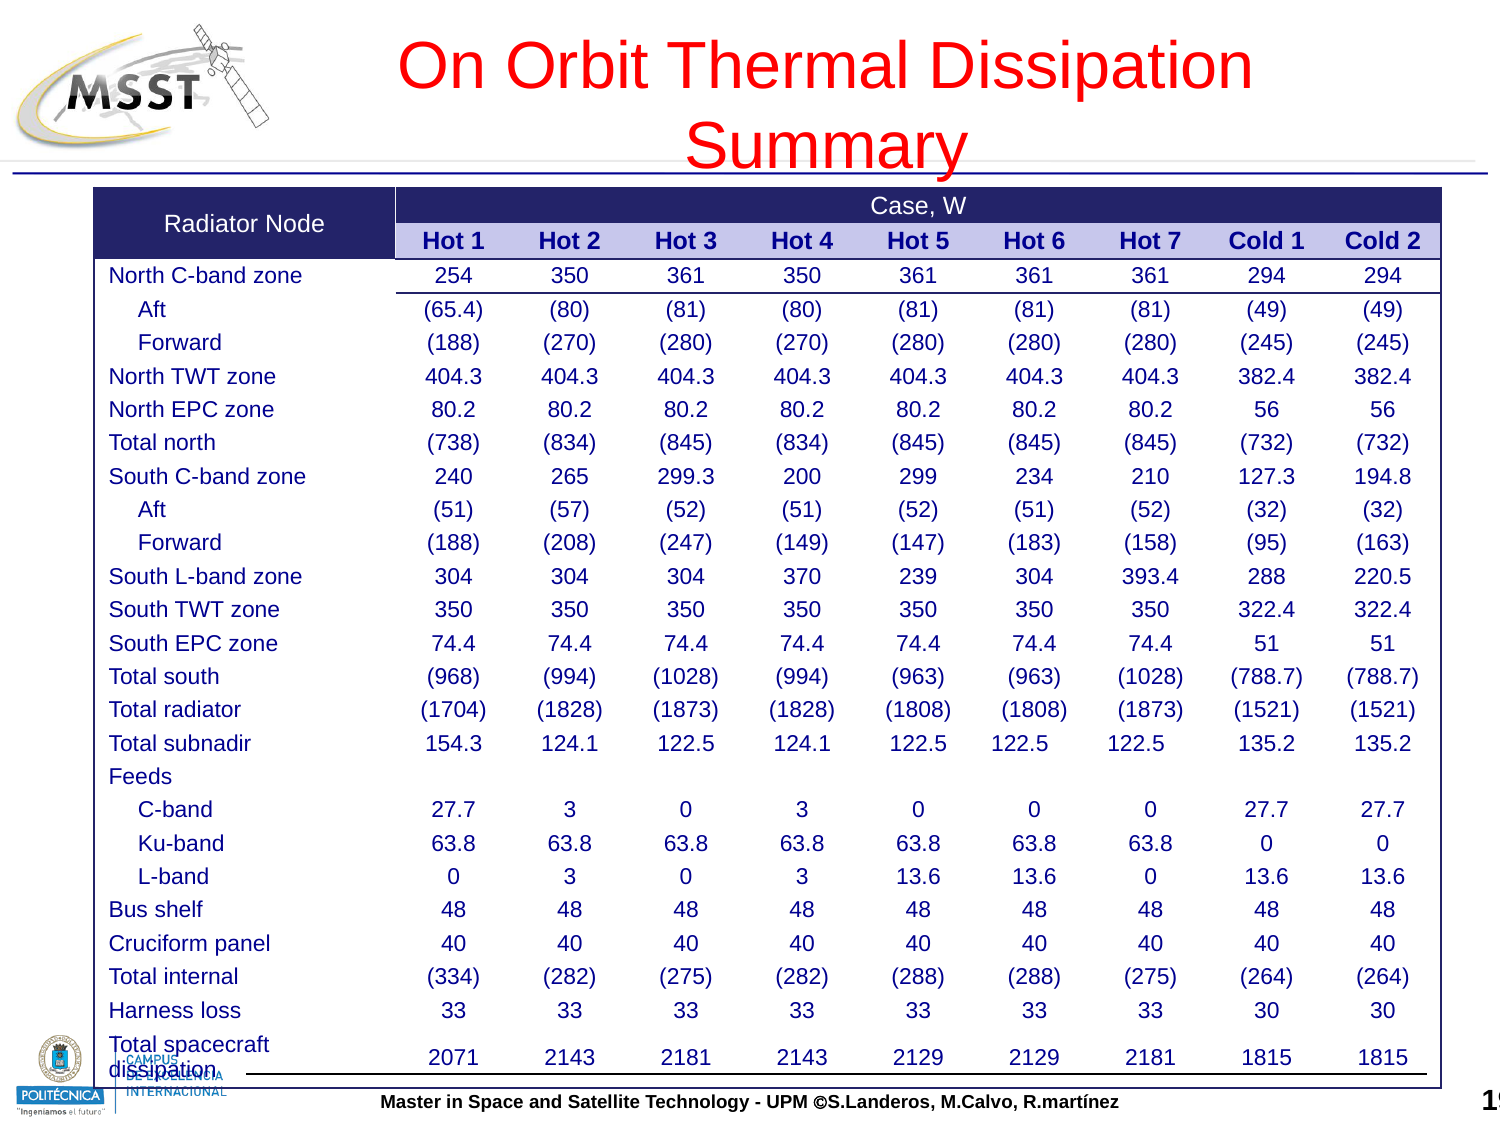

On Orbit Thermal Dissipation Summary
| Radiator Node | Case, W |  |  |  |  |  |  |  |  |
| --- | --- | --- | --- | --- | --- | --- | --- | --- | --- |
|  | Hot 1 | Hot 2 | Hot 3 | Hot 4 | Hot 5 | Hot 6 | Hot 7 | Cold 1 | Cold 2 |
| North C-band zone | 254 | 350 | 361 | 350 | 361 | 361 | 361 | 294 | 294 |
| Aft | (65.4) | (80) | (81) | (80) | (81) | (81) | (81) | (49) | (49) |
| Forward | (188) | (270) | (280) | (270) | (280) | (280) | (280) | (245) | (245) |
| North TWT zone | 404.3 | 404.3 | 404.3 | 404.3 | 404.3 | 404.3 | 404.3 | 382.4 | 382.4 |
| North EPC zone | 80.2 | 80.2 | 80.2 | 80.2 | 80.2 | 80.2 | 80.2 | 56 | 56 |
| Total north | (738) | (834) | (845) | (834) | (845) | (845) | (845) | (732) | (732) |
| South C-band zone | 240 | 265 | 299.3 | 200 | 299 | 234 | 210 | 127.3 | 194.8 |
| Aft | (51) | (57) | (52) | (51) | (52) | (51) | (52) | (32) | (32) |
| Forward | (188) | (208) | (247) | (149) | (147) | (183) | (158) | (95) | (163) |
| South L-band zone | 304 | 304 | 304 | 370 | 239 | 304 | 393.4 | 288 | 220.5 |
| South TWT zone | 350 | 350 | 350 | 350 | 350 | 350 | 350 | 322.4 | 322.4 |
| South EPC zone | 74.4 | 74.4 | 74.4 | 74.4 | 74.4 | 74.4 | 74.4 | 51 | 51 |
| Total south | (968) | (994) | (1028) | (994) | (963) | (963) | (1028) | (788.7) | (788.7) |
| Total radiator | (1704) | (1828) | (1873) | (1828) | (1808) | (1808) | (1873) | (1521) | (1521) |
| Total subnadir | 154.3 | 124.1 | 122.5 | 124.1 | 122.5 | 122.5 | 122.5 | 135.2 | 135.2 |
| Feeds |  |  |  |  |  |  |  |  |  |
| C-band | 27.7 | 3 | 0 | 3 | 0 | 0 | 0 | 27.7 | 27.7 |
| Ku-band | 63.8 | 63.8 | 63.8 | 63.8 | 63.8 | 63.8 | 63.8 | 0 | 0 |
| L-band | 0 | 3 | 0 | 3 | 13.6 | 13.6 | 0 | 13.6 | 13.6 |
| Bus shelf | 48 | 48 | 48 | 48 | 48 | 48 | 48 | 48 | 48 |
| Cruciform panel | 40 | 40 | 40 | 40 | 40 | 40 | 40 | 40 | 40 |
| Total internal | (334) | (282) | (275) | (282) | (288) | (288) | (275) | (264) | (264) |
| Harness loss | 33 | 33 | 33 | 33 | 33 | 33 | 33 | 30 | 30 |
| Total spacecraft dissipation | 2071 | 2143 | 2181 | 2143 | 2129 | 2129 | 2181 | 1815 | 1815 |